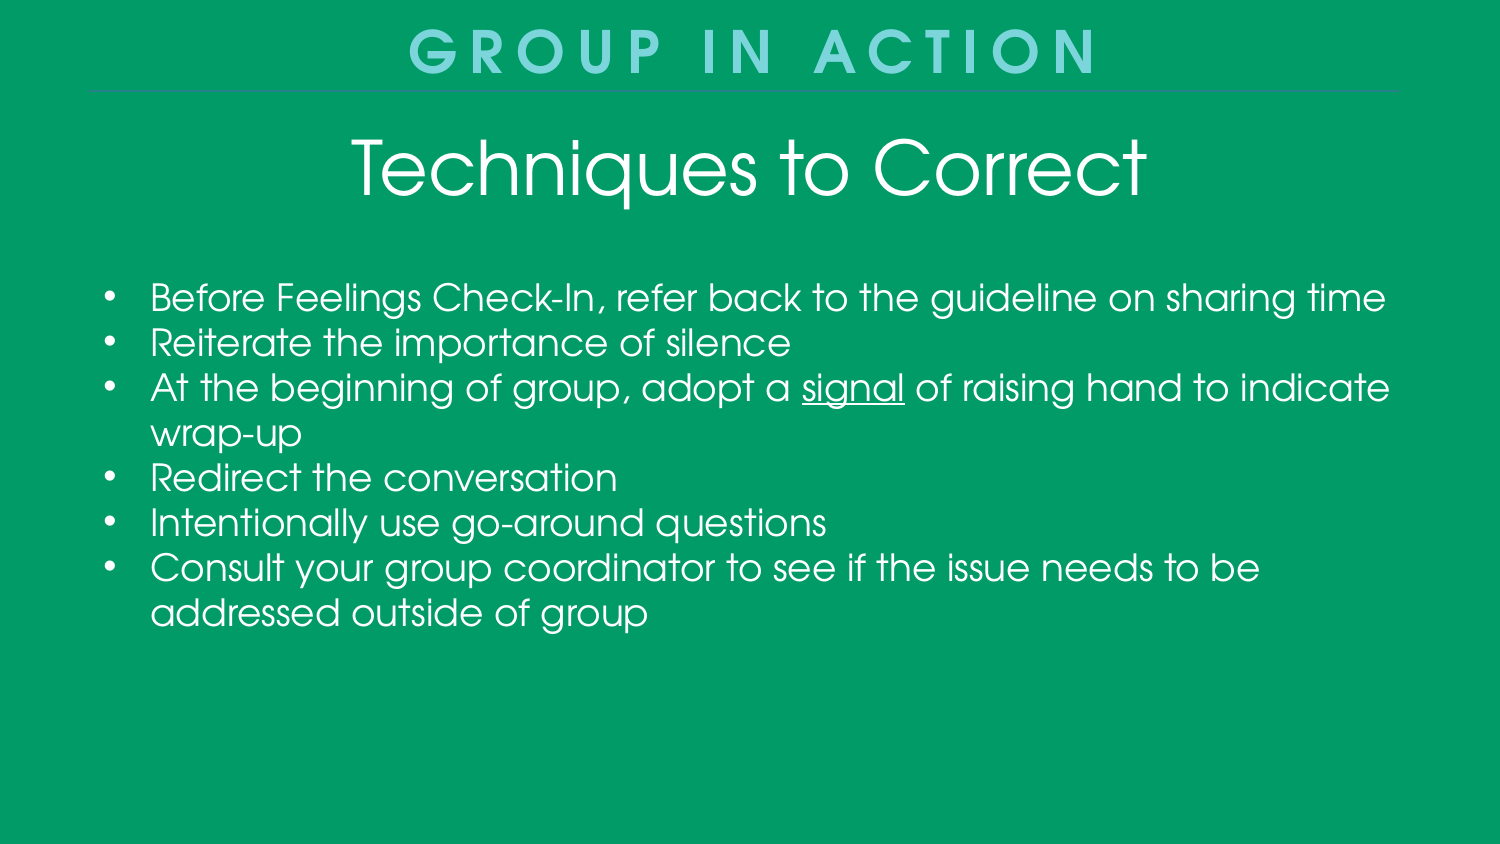

GROUP IN ACTION
Techniques to Correct
Before Feelings Check-In, refer back to the guideline on sharing time
Reiterate the importance of silence
At the beginning of group, adopt a signal of raising hand to indicate wrap-up
Redirect the conversation
Intentionally use go-around questions
Consult your group coordinator to see if the issue needs to be             addressed outside of group